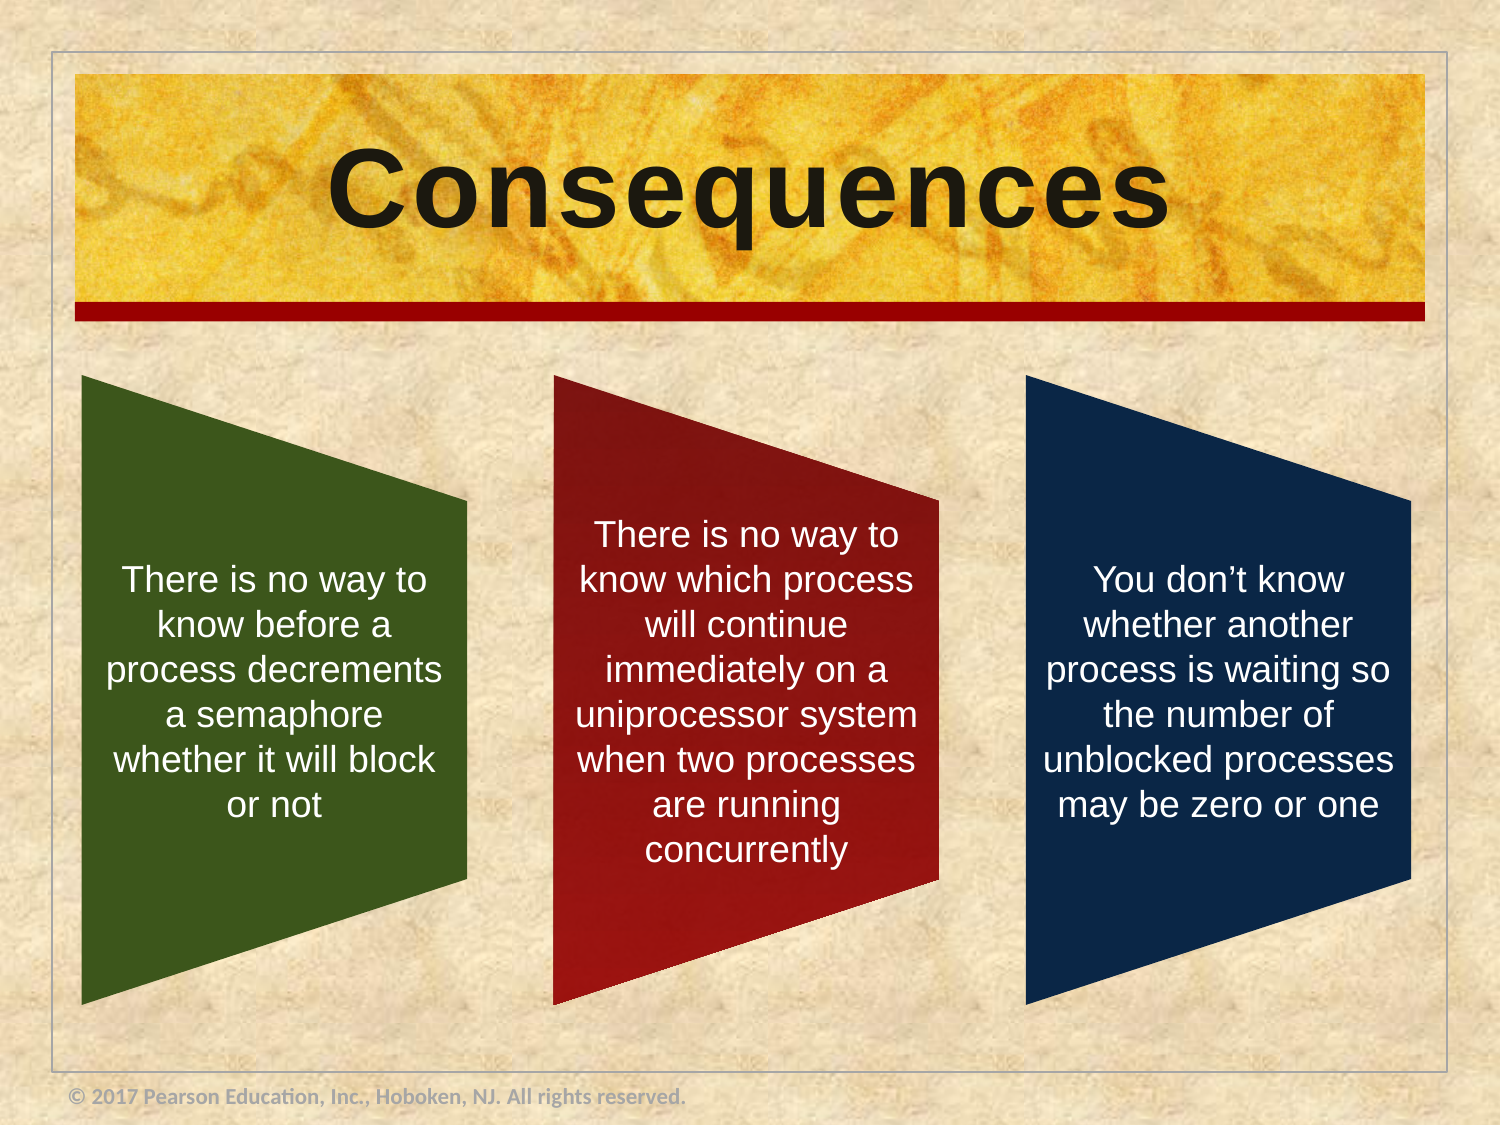

# Consequences
There is no way to know before a process decrements a semaphore whether it will block or not
There is no way to know which process will continue immediately on a uniprocessor system when two processes are running concurrently
You don’t know whether another process is waiting so the number of unblocked processes may be zero or one
© 2017 Pearson Education, Inc., Hoboken, NJ. All rights reserved.